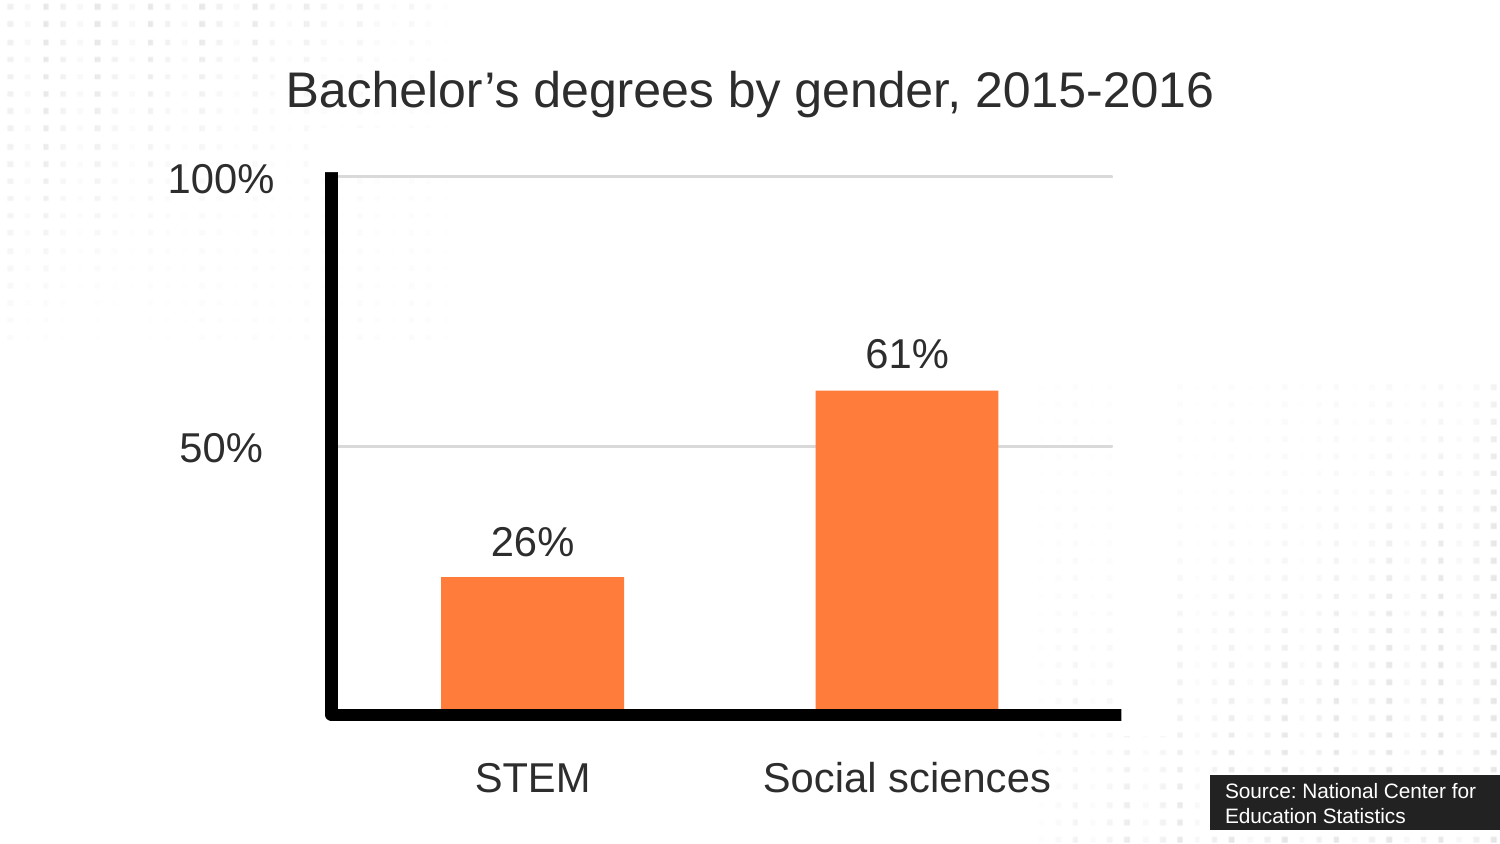

# Bachelor’s degrees by gender, 2015-2016
100%

61%
50%

26%

Social sciences
STEM
Source: National Center for Education Statistics